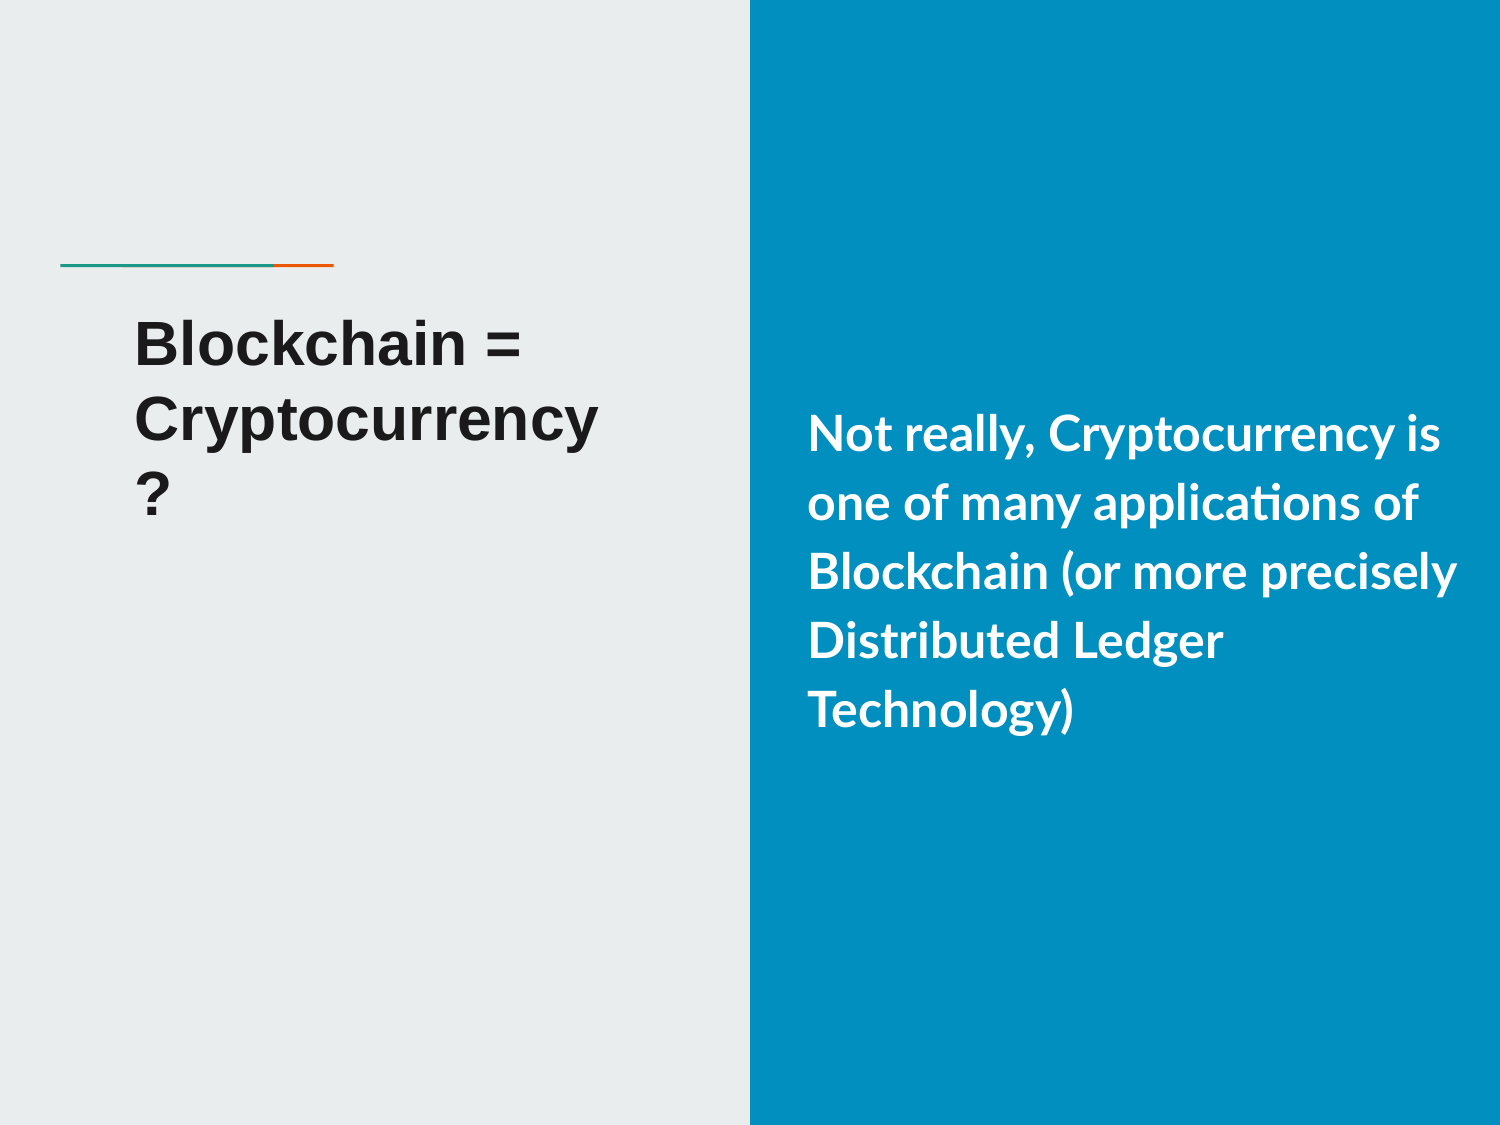

# Blockchain = Cryptocurrency  ?
Not really, Cryptocurrency is one of many applications of Blockchain (or more precisely Distributed Ledger Technology)